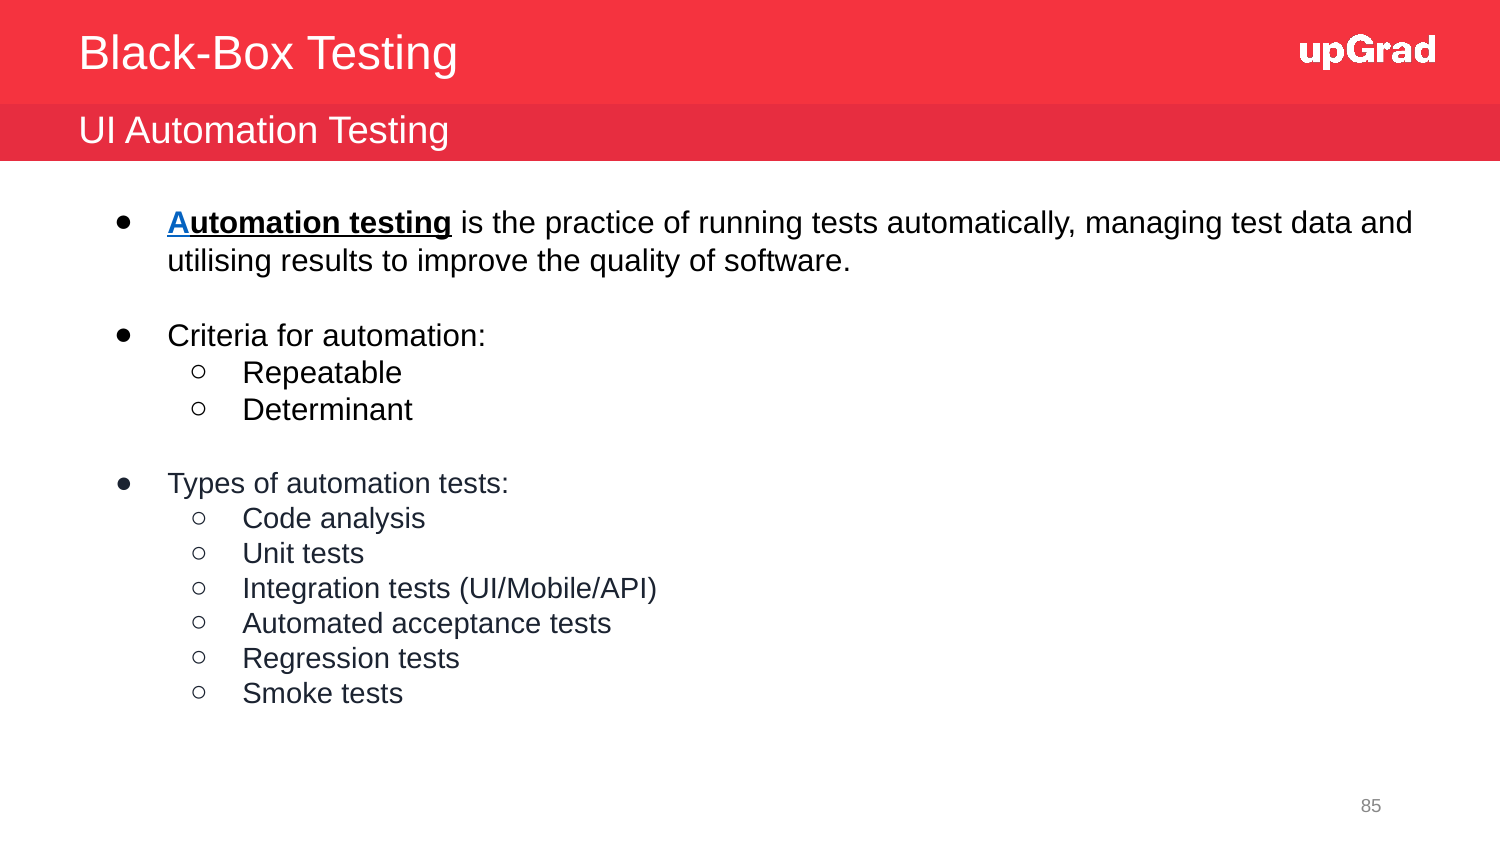

Black-Box Testing
UI Automation Testing

Automation testing is the practice of running tests automatically, managing test data and utilising results to improve the quality of software.

Criteria for automation:
Repeatable
Determinant

Types of automation tests:
Code analysis
Unit tests
Integration tests (UI/Mobile/API)
Automated acceptance tests
Regression tests
Smoke tests
85